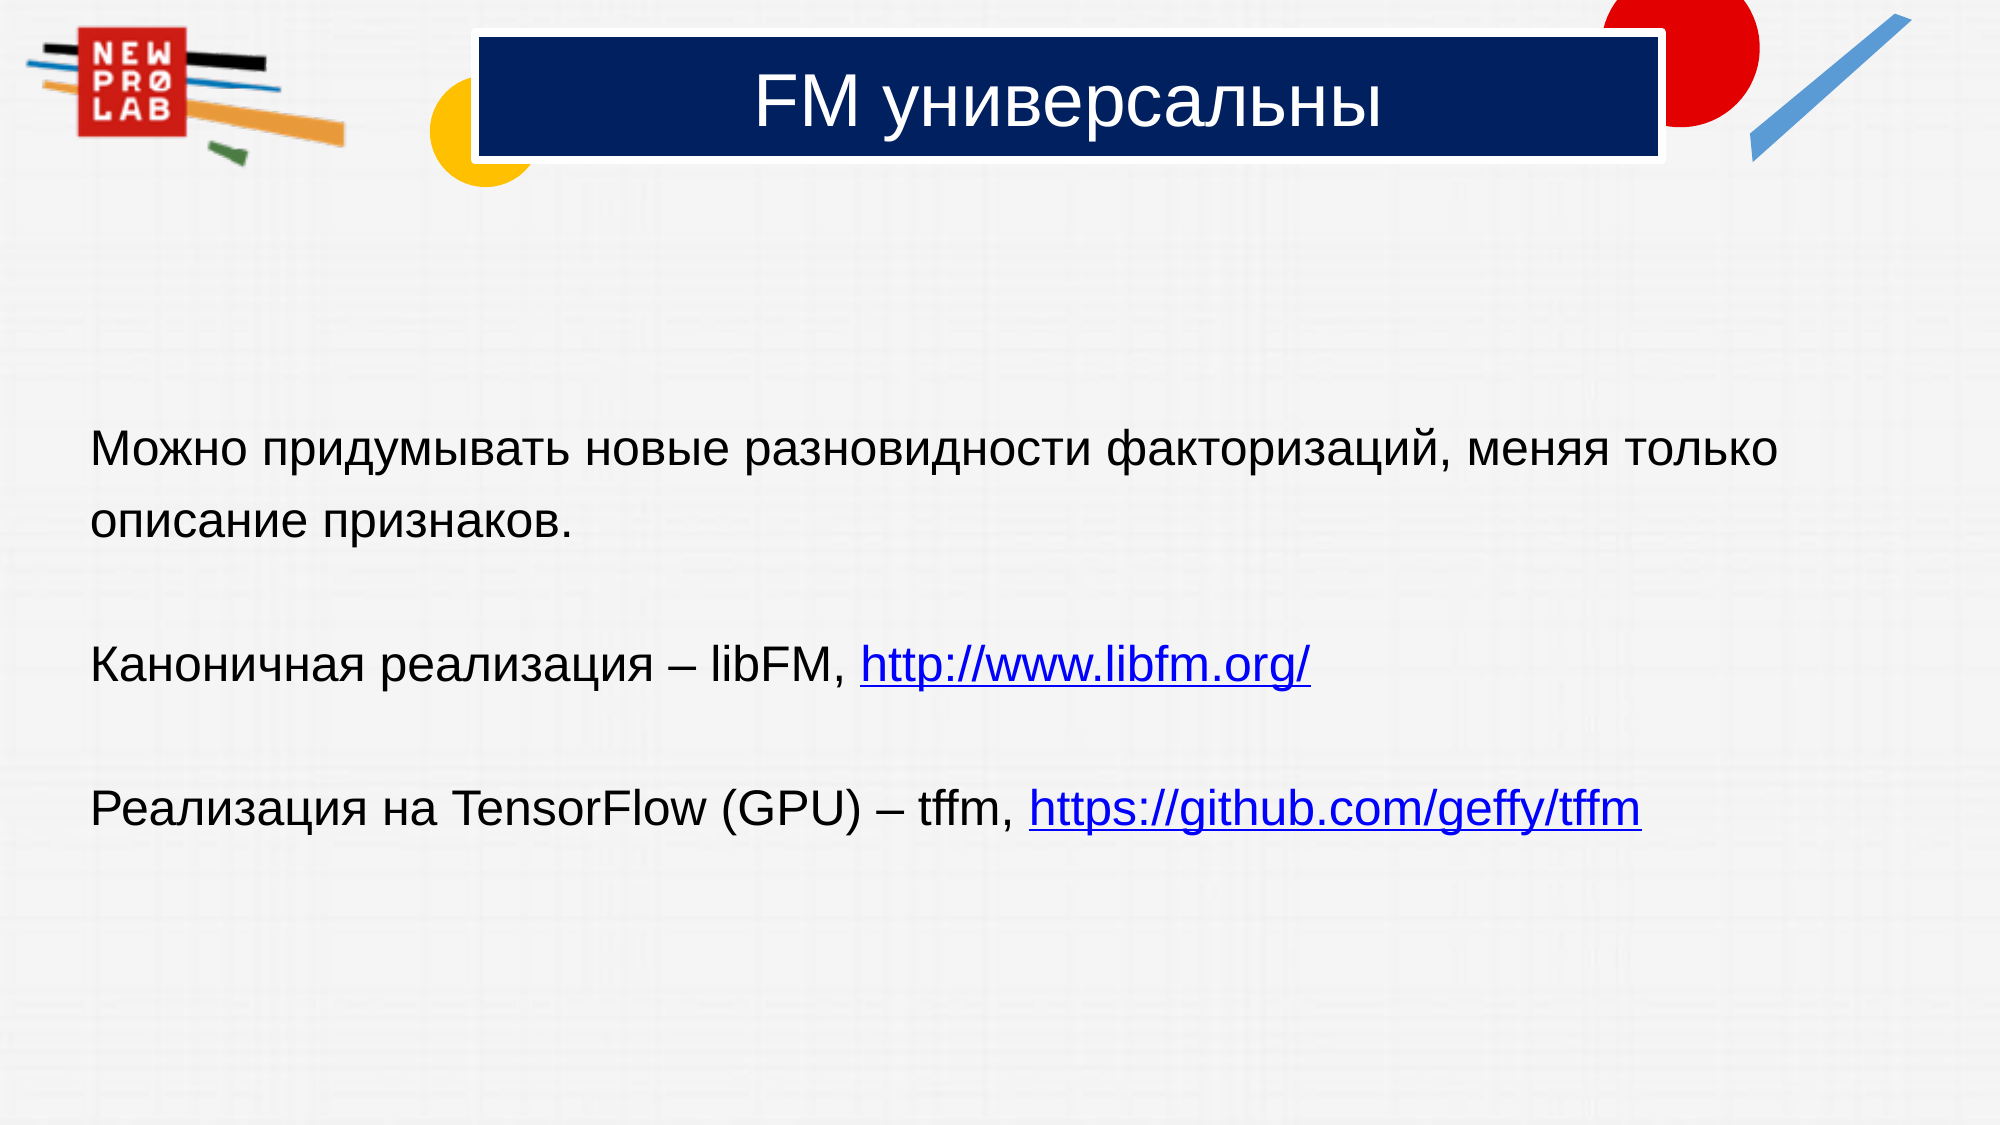

# FM универсальны
Можно придумывать новые разновидности факторизаций, меняя только описание признаков.

Каноничная реализация – libFM, http://www.libfm.org/

Реализация на TensorFlow (GPU) – tffm, https://github.com/geffy/tffm